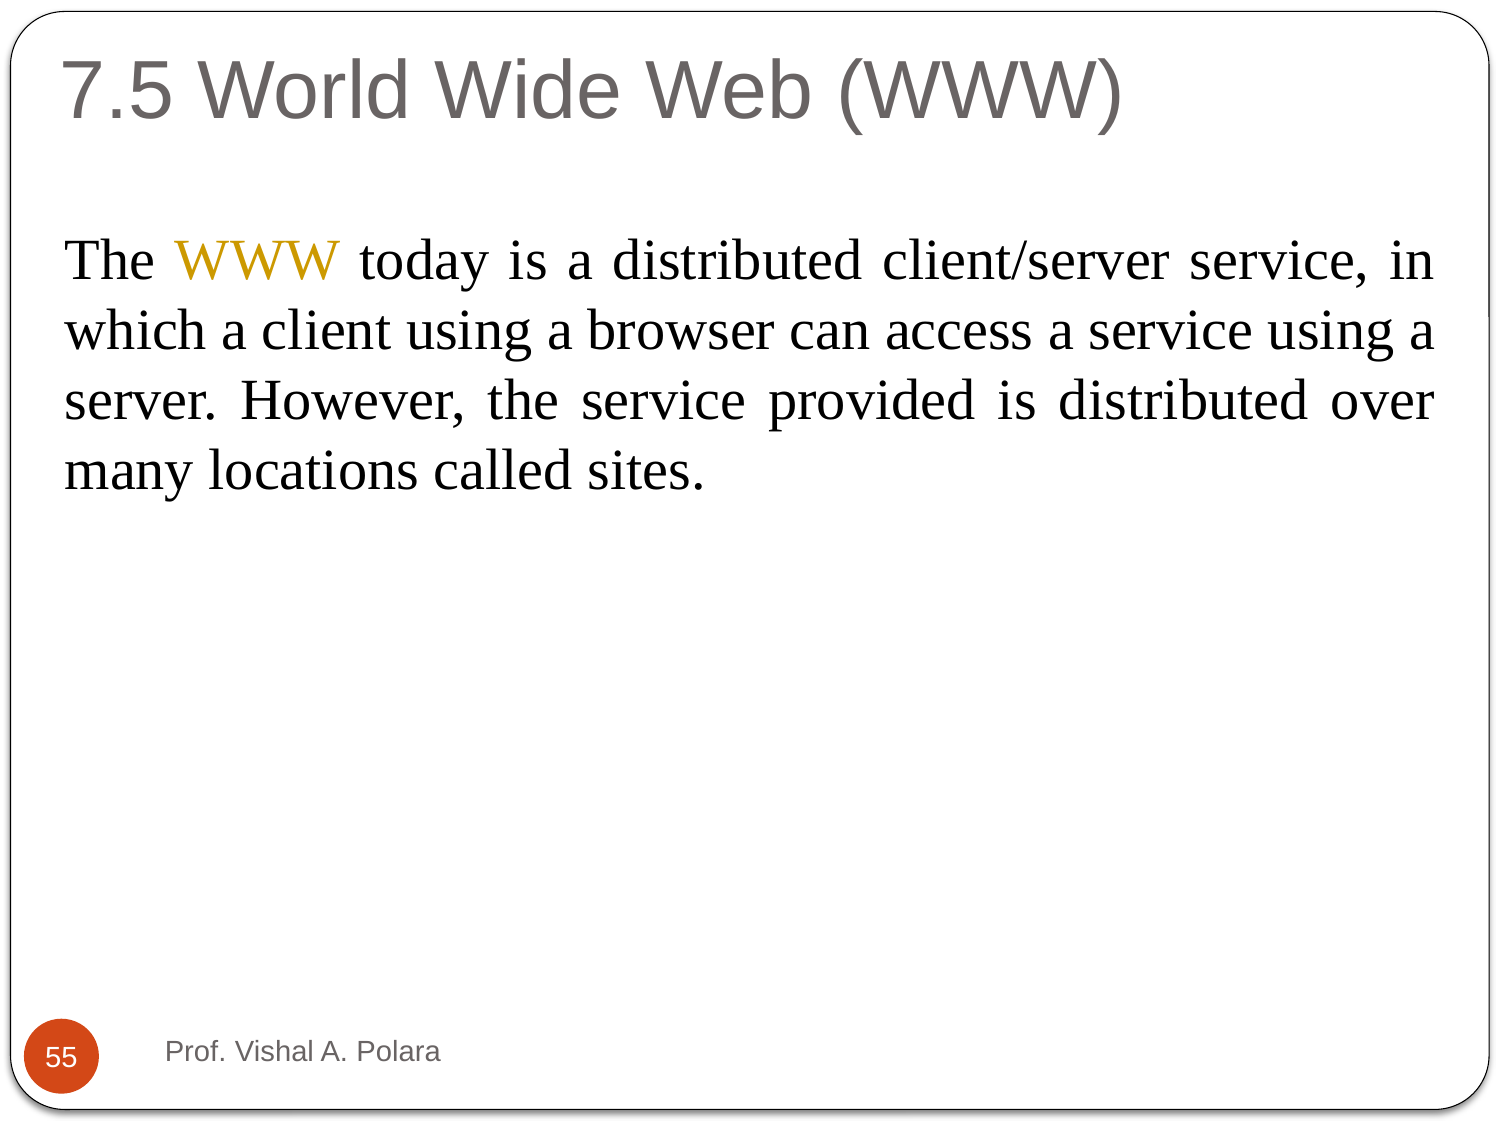

7.5 World Wide Web (WWW)
The WWW today is a distributed client/server service, in which a client using a browser can access a service using a server. However, the service provided is distributed over many locations called sites.
Prof. Vishal A. Polara
55